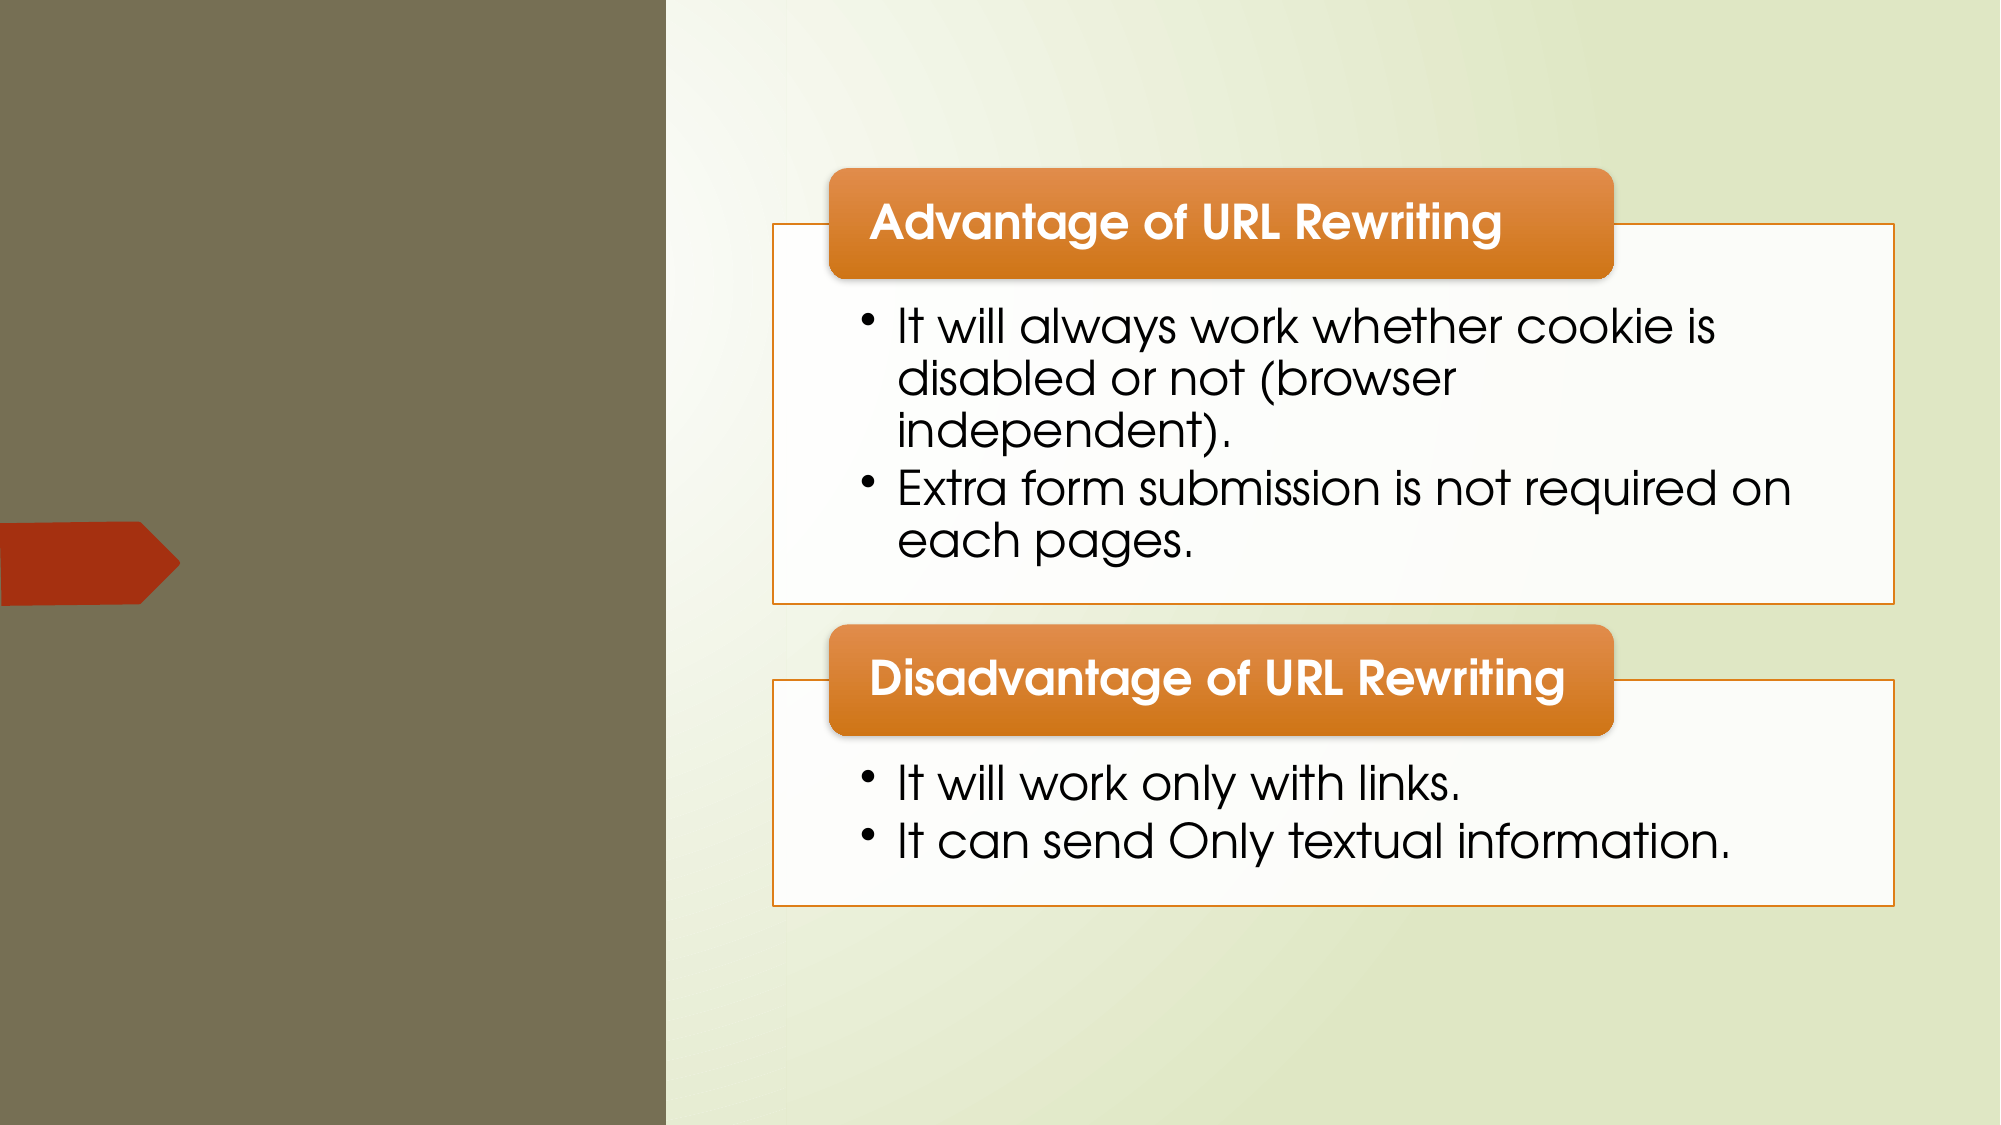

It will always work whether cookie is disabled or not (browser independent).
Extra form submission is not required on each pages.
Advantage of URL Rewriting
It will work only with links.
It can send Only textual information.
Disadvantage of URL Rewriting